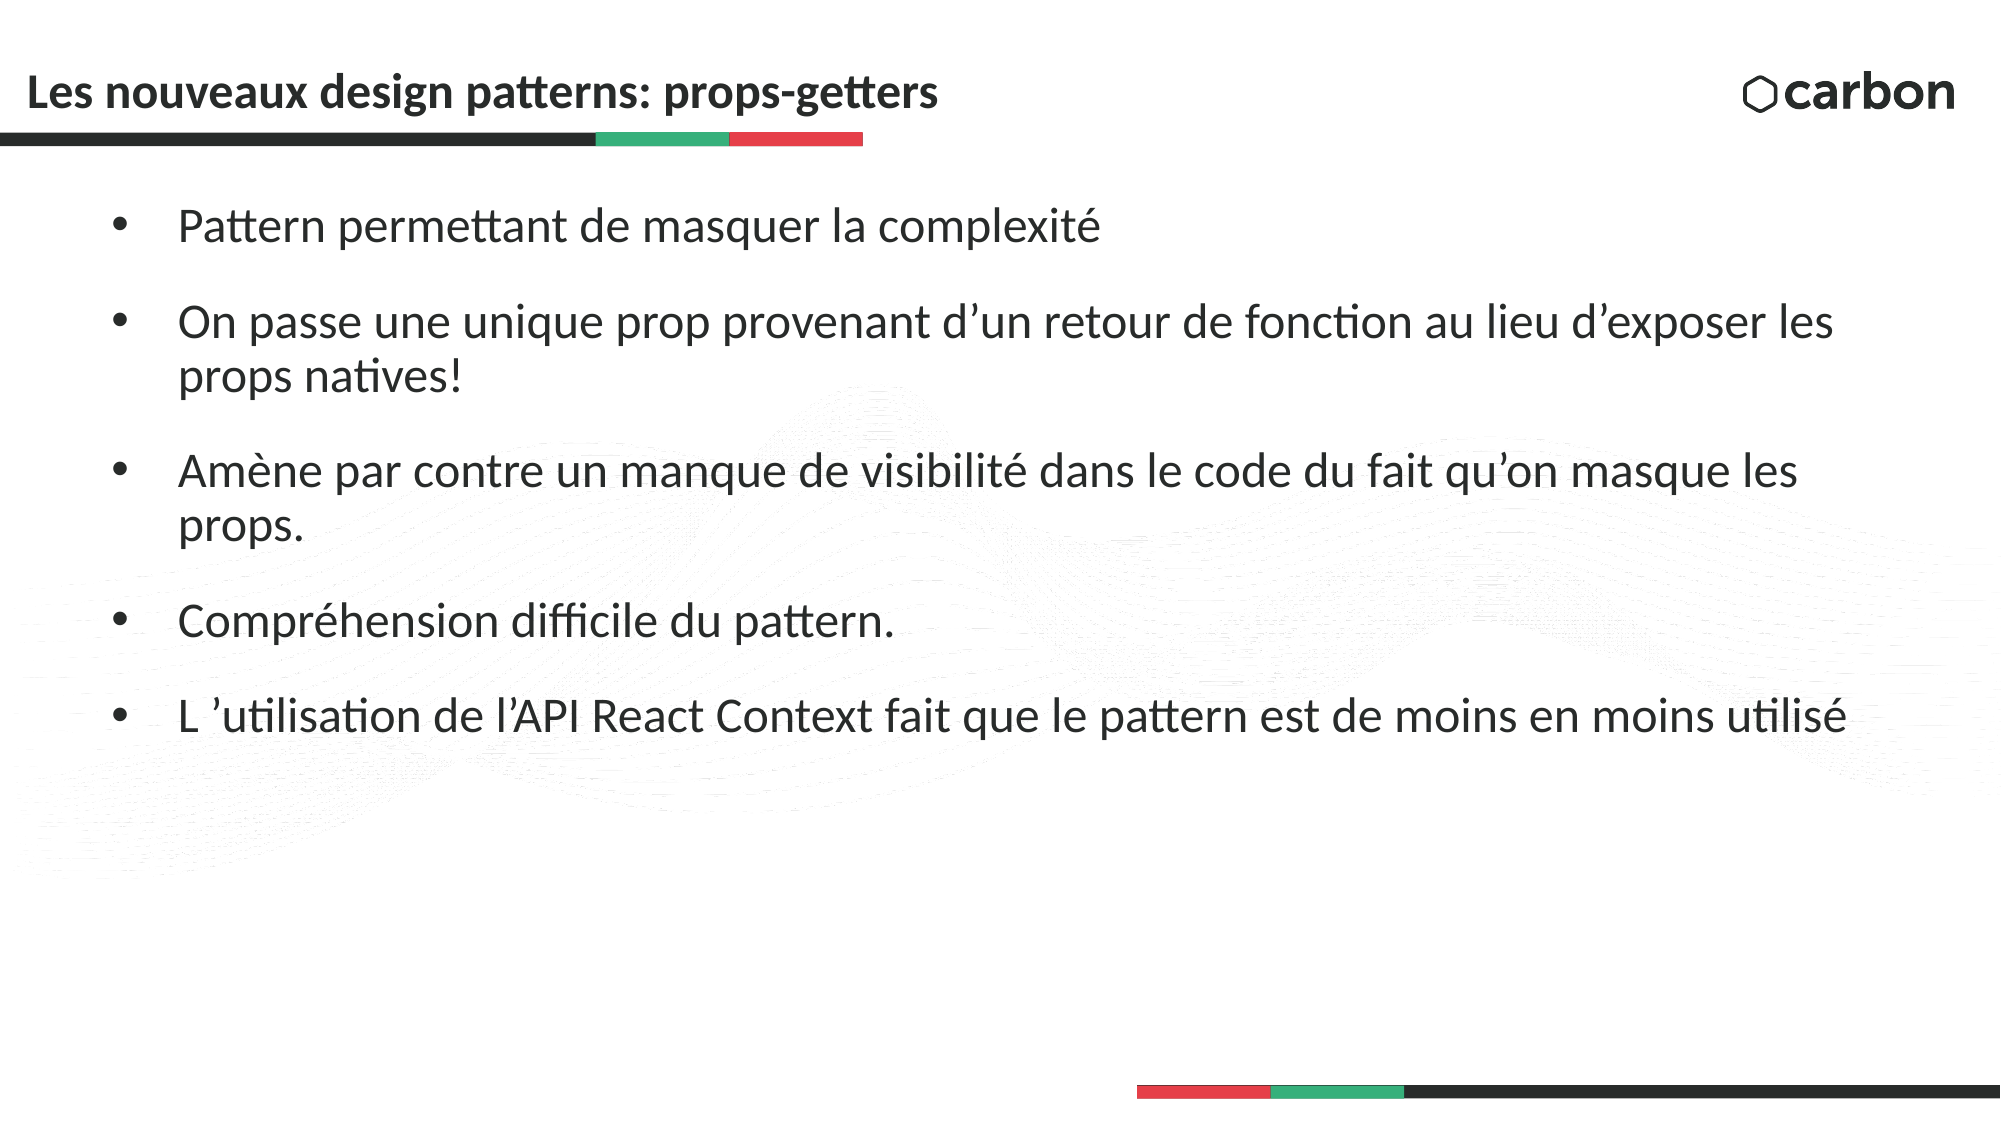

# Les nouveaux design patterns: props-getters
Pattern permettant de masquer la complexité
On passe une unique prop provenant d’un retour de fonction au lieu d’exposer les props natives!
Amène par contre un manque de visibilité dans le code du fait qu’on masque les props.
Compréhension difficile du pattern.
L ’utilisation de l’API React Context fait que le pattern est de moins en moins utilisé